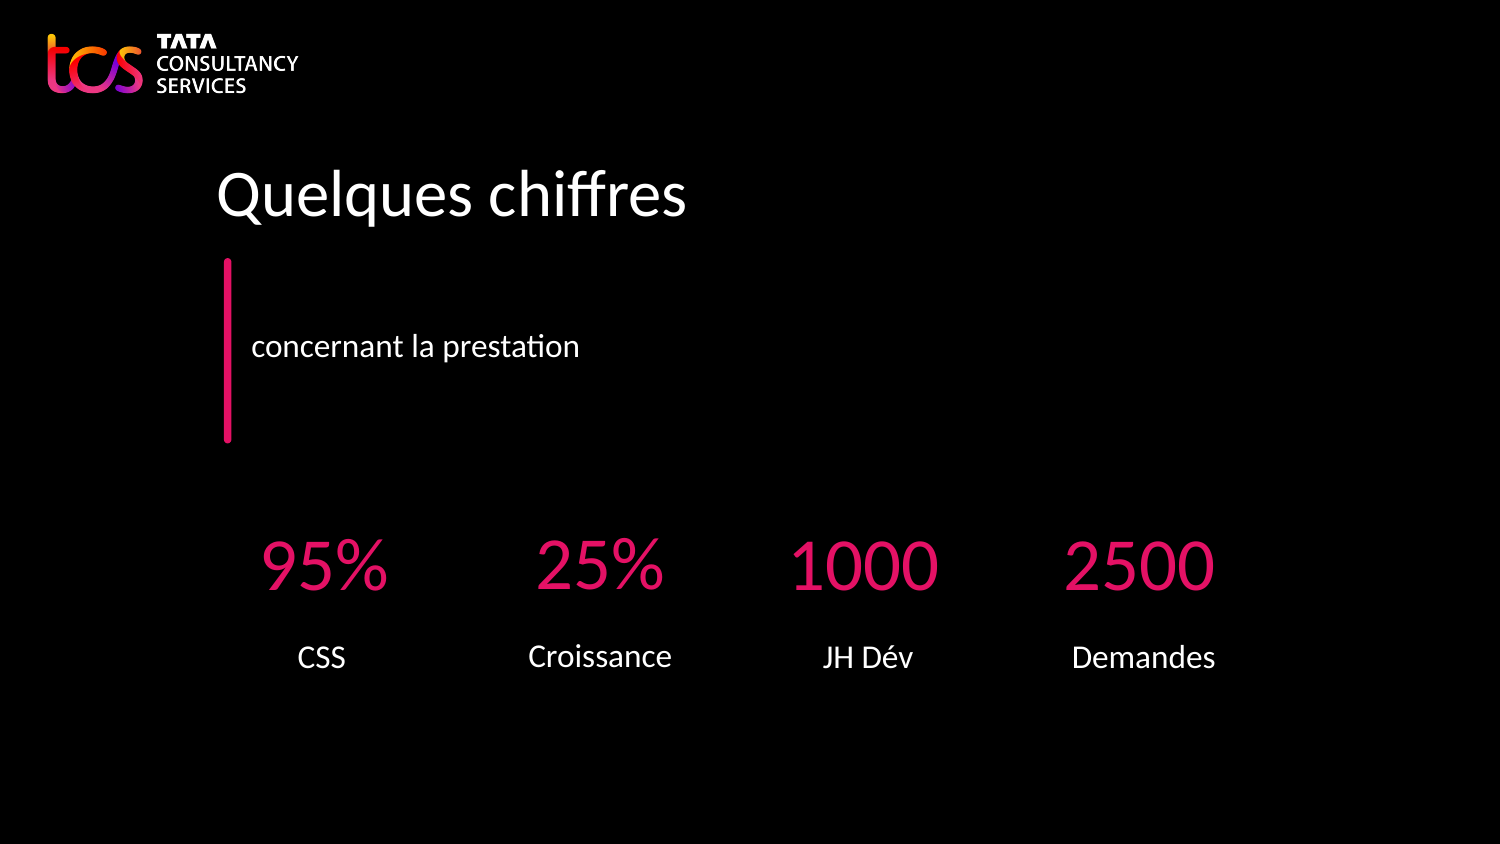

Quelques chiffres

concernant la prestation
25%
95%
1000
2500
Croissance
CSS
JH Dév
Demandes